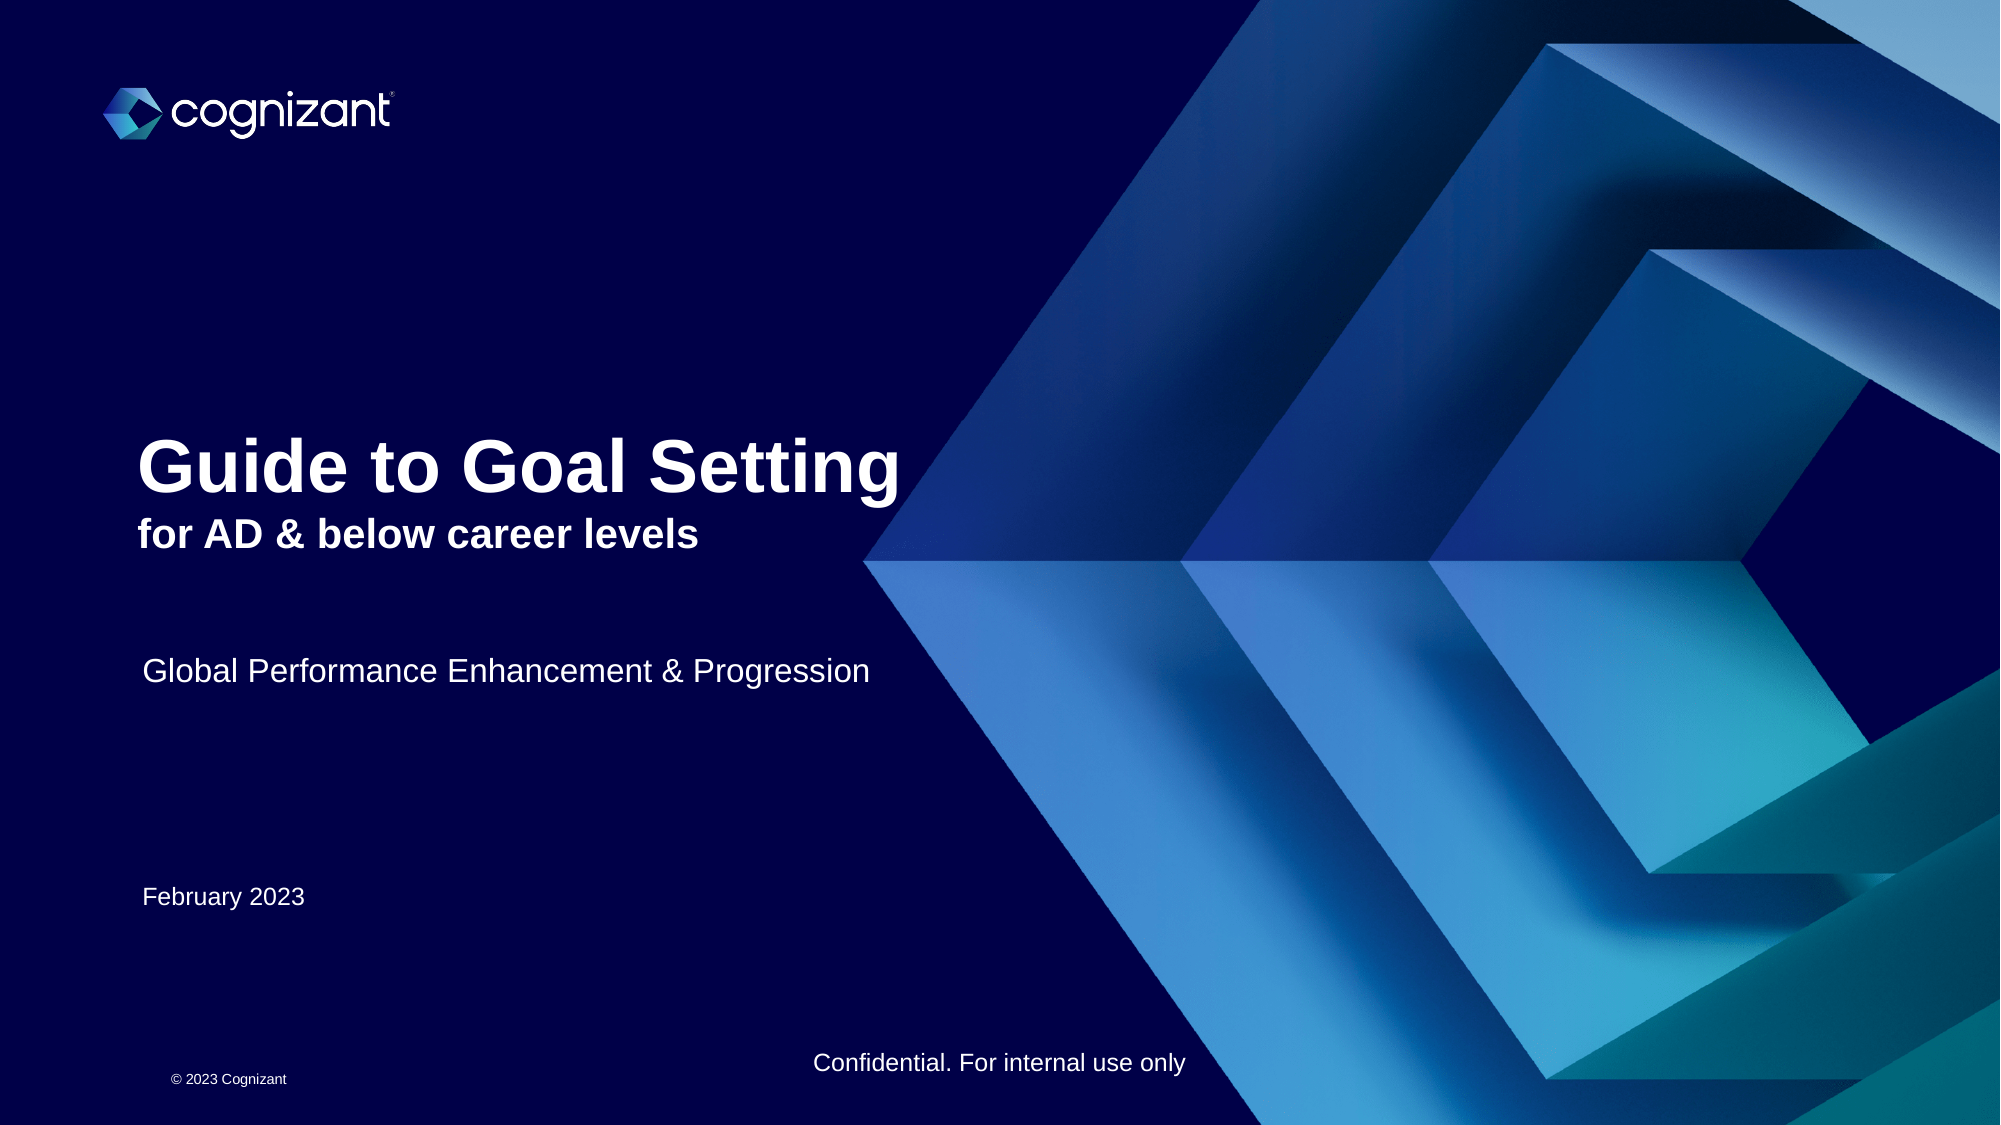

# Guide to Goal Setting for AD & below career levels
Global Performance Enhancement & Progression
February 2023
© 2023 Cognizant
Confidential. For internal use only